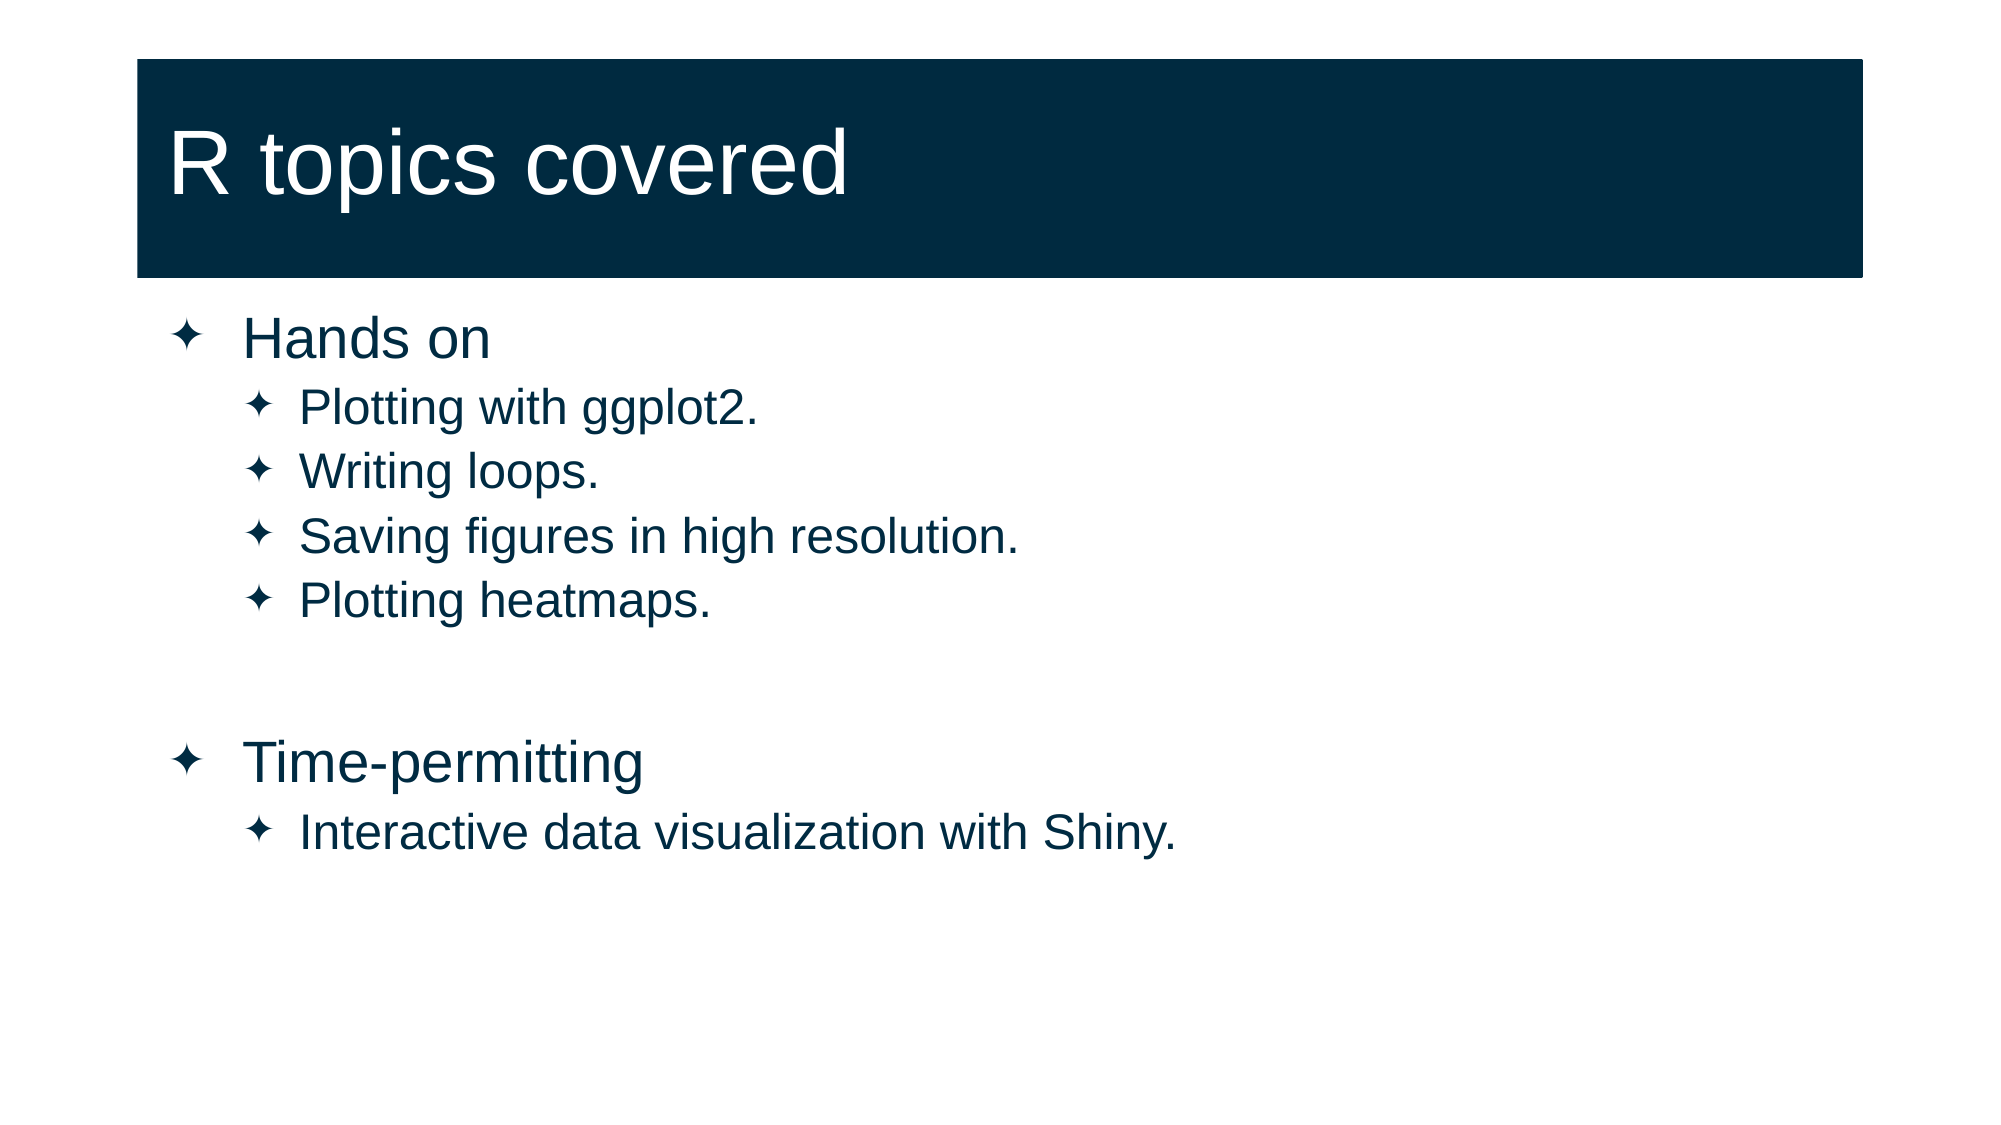

# R topics covered
Hands on
Plotting with ggplot2.
Writing loops.
Saving figures in high resolution.
Plotting heatmaps.

Time-permitting
Interactive data visualization with Shiny.